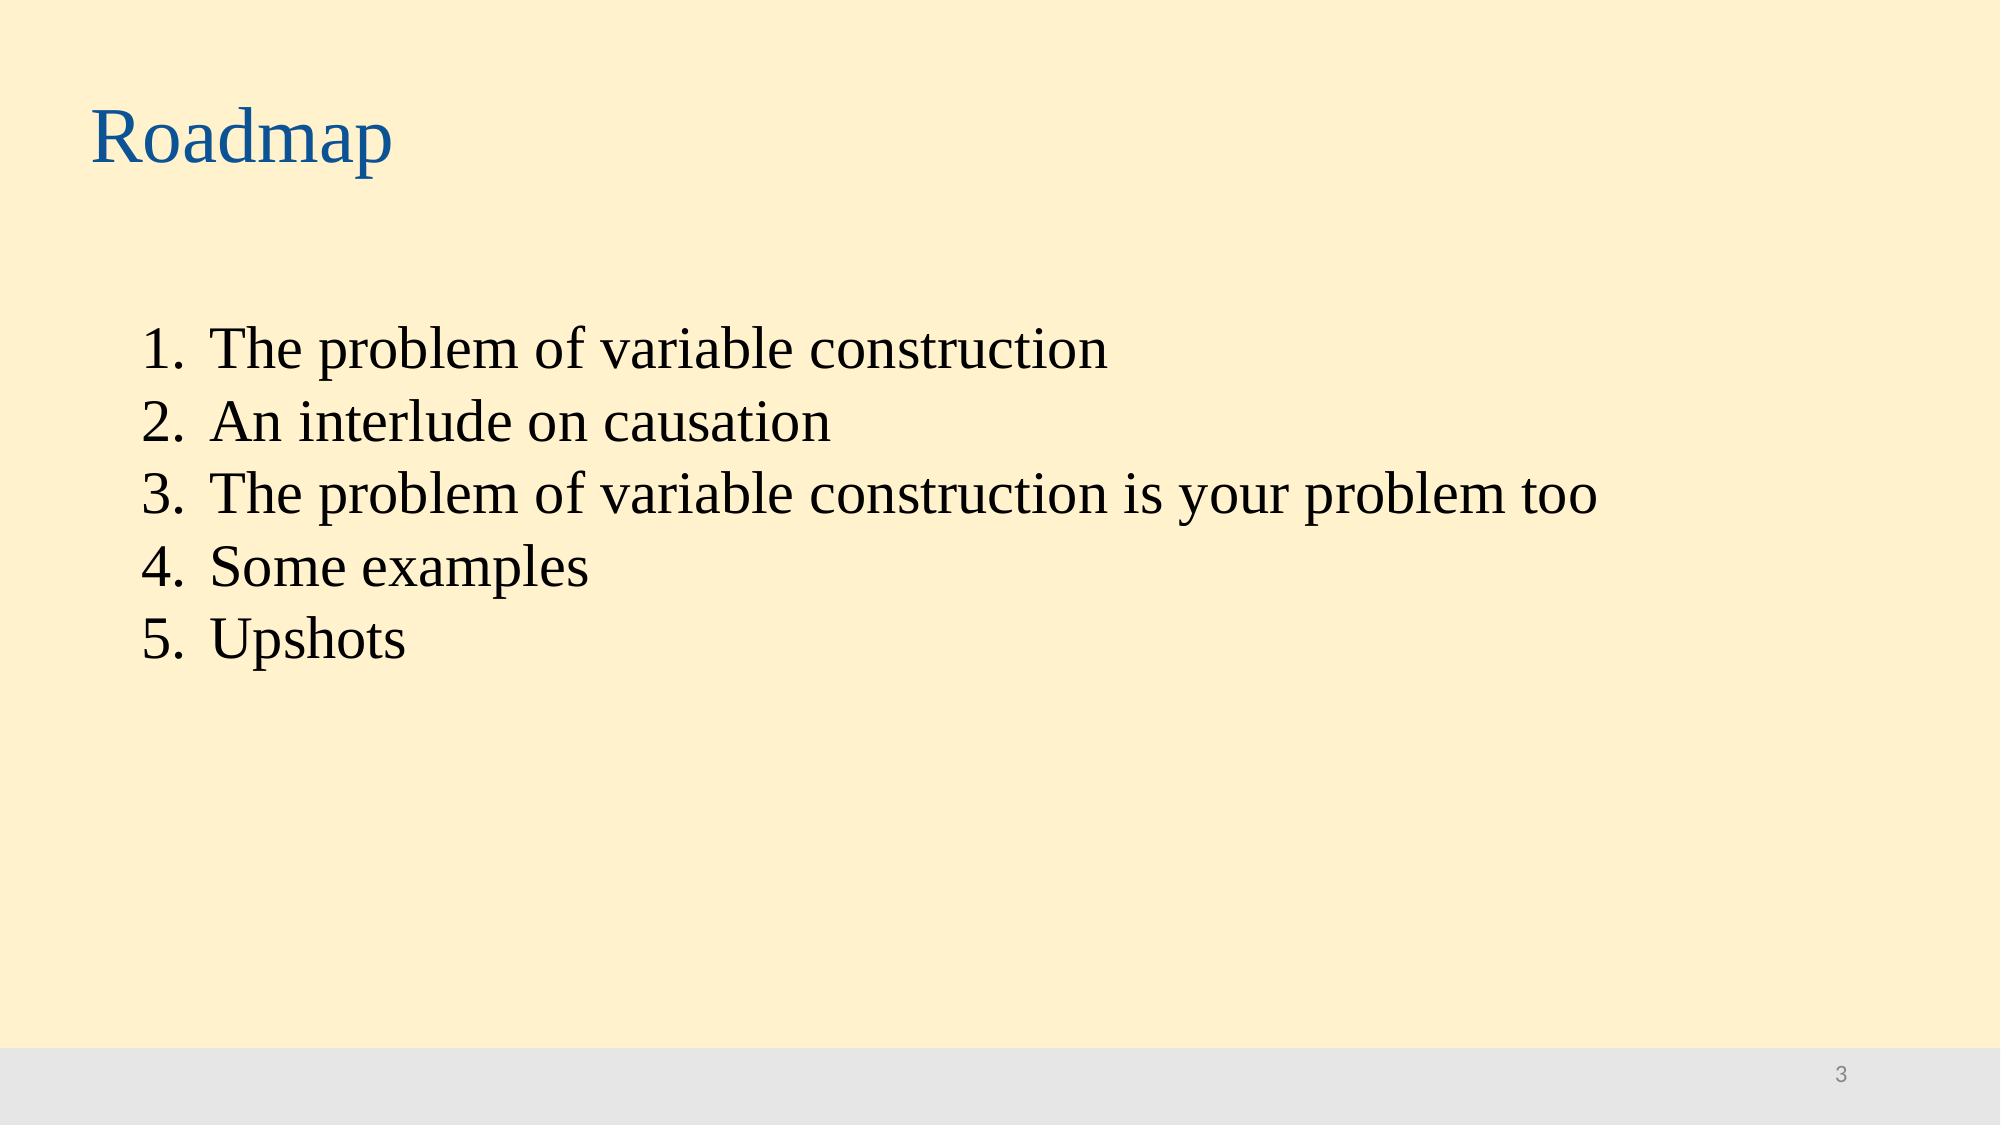

# Roadmap
The problem of variable construction
An interlude on causation
The problem of variable construction is your problem too
Some examples
Upshots
3